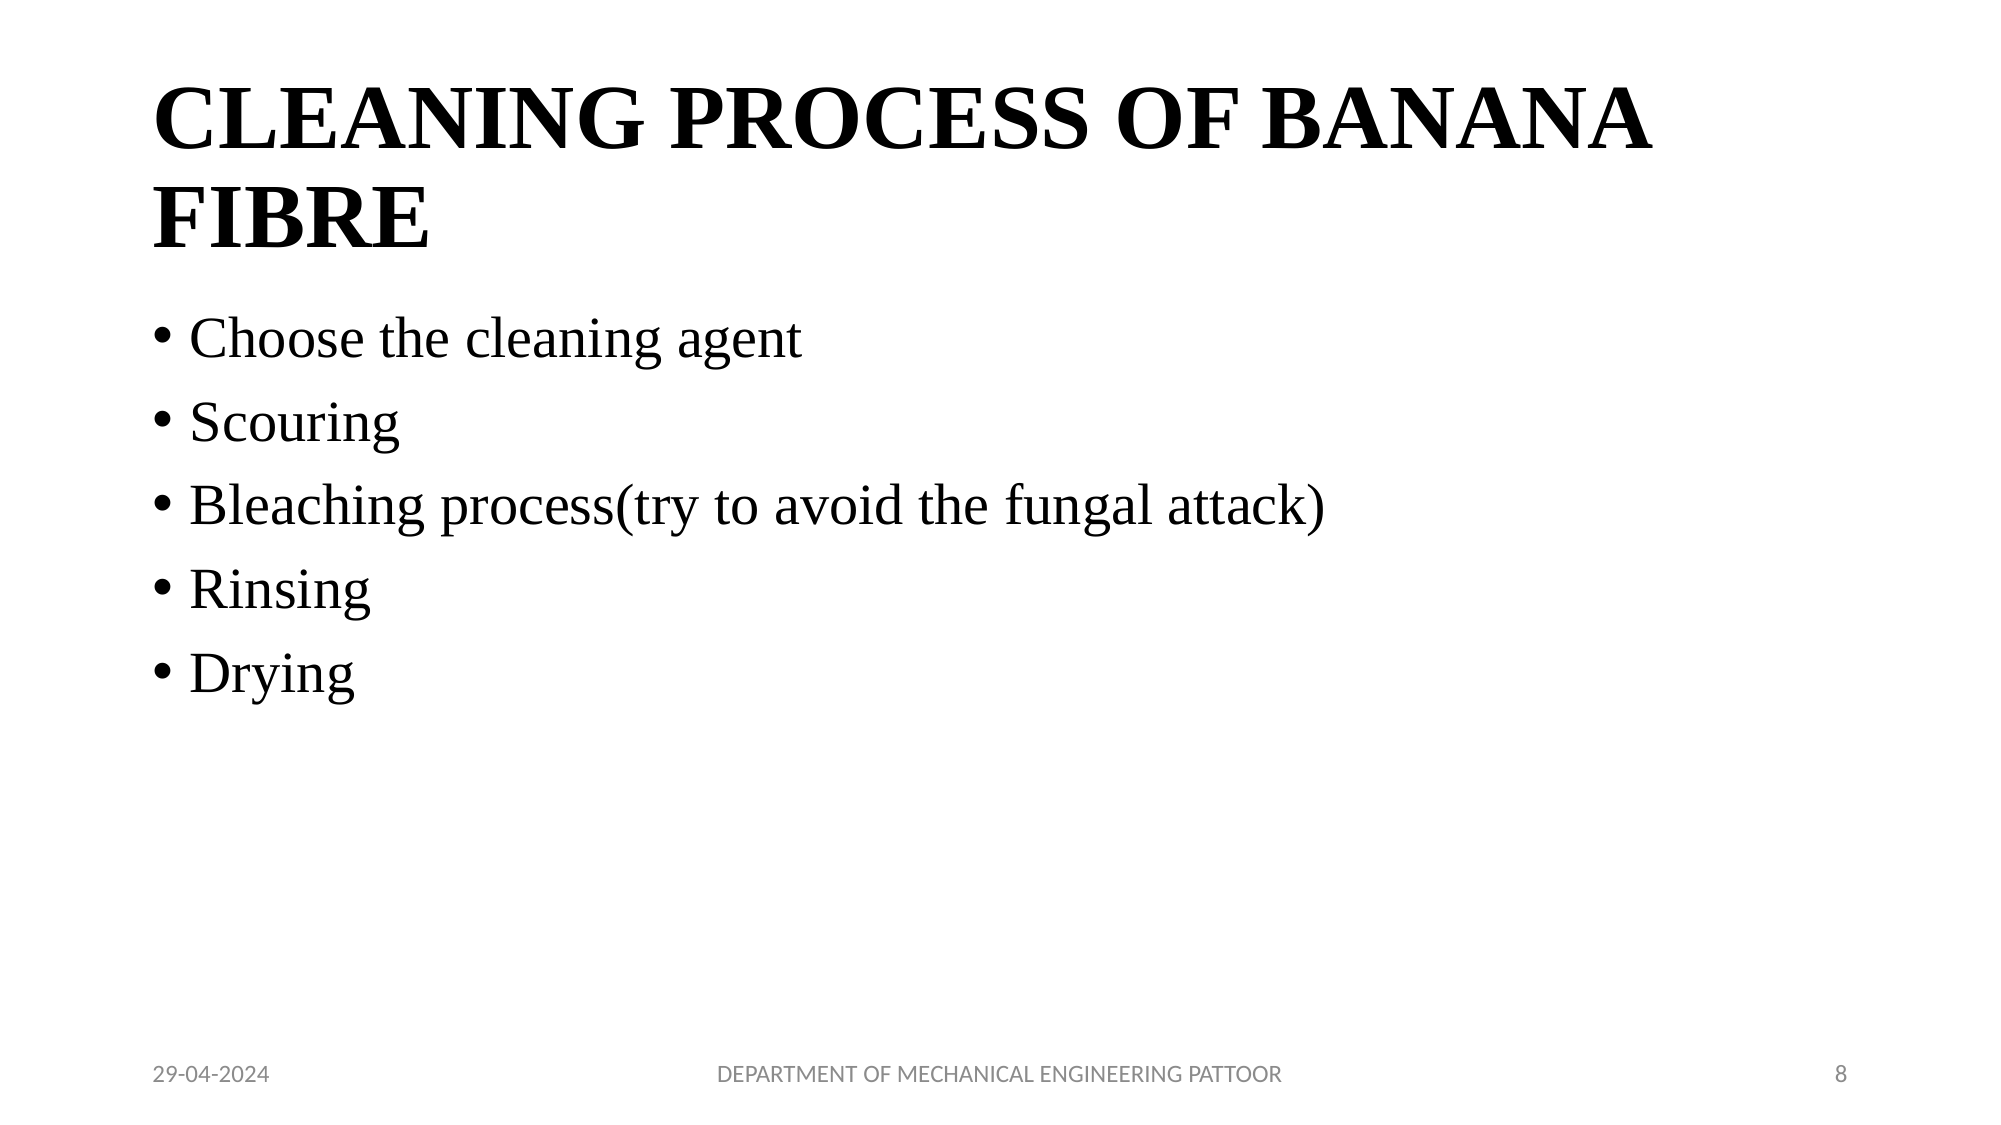

# CLEANING PROCESS OF BANANA FIBRE
Choose the cleaning agent
Scouring
Bleaching process(try to avoid the fungal attack)
Rinsing
Drying

29-04-2024
DEPARTMENT OF MECHANICAL ENGINEERING PATTOOR
8